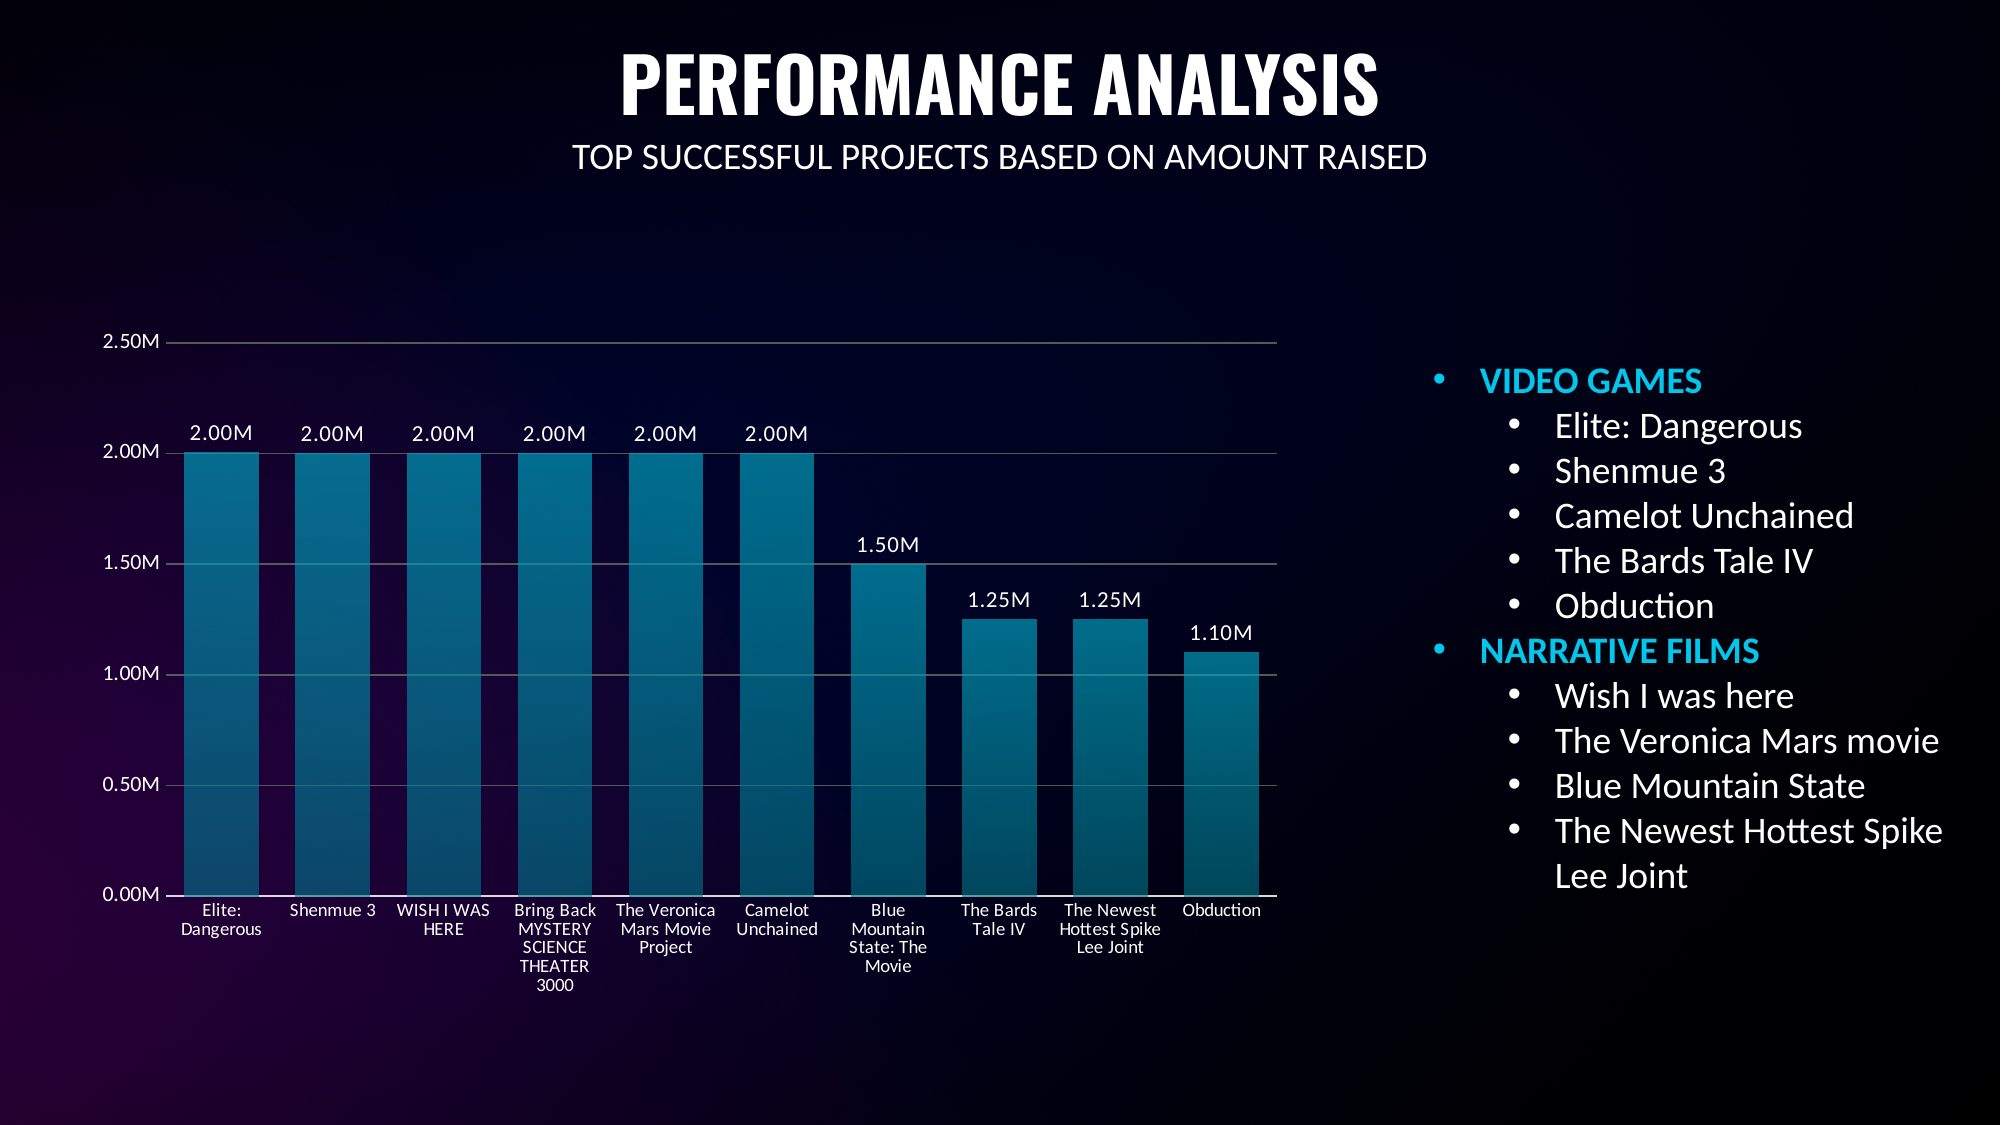

PERFORMANCE ANALYSIS
TOP SUCCESSFUL PROJECTS BASED ON AMOUNT RAISED

### Chart

| Category | Total |
|---|---|
| Elite: Dangerous | 2003272.55 |
| Shenmue 3 | 2000000.0 |
| WISH I WAS HERE | 2000000.0 |
| Bring Back MYSTERY SCIENCE THEATER 3000 | 2000000.0 |
| The Veronica Mars Movie Project | 2000000.0 |
| Camelot Unchained | 2000000.0 |
| Blue Mountain State: The Movie | 1500000.0 |
| The Bards Tale IV | 1250000.0 |
| The Newest Hottest Spike Lee Joint | 1250000.0 |
| Obduction | 1100000.0 |
VIDEO GAMES
Elite: Dangerous
Shenmue 3
Camelot Unchained
The Bards Tale IV
Obduction
NARRATIVE FILMS
Wish I was here
The Veronica Mars movie
Blue Mountain State
The Newest Hottest Spike Lee Joint